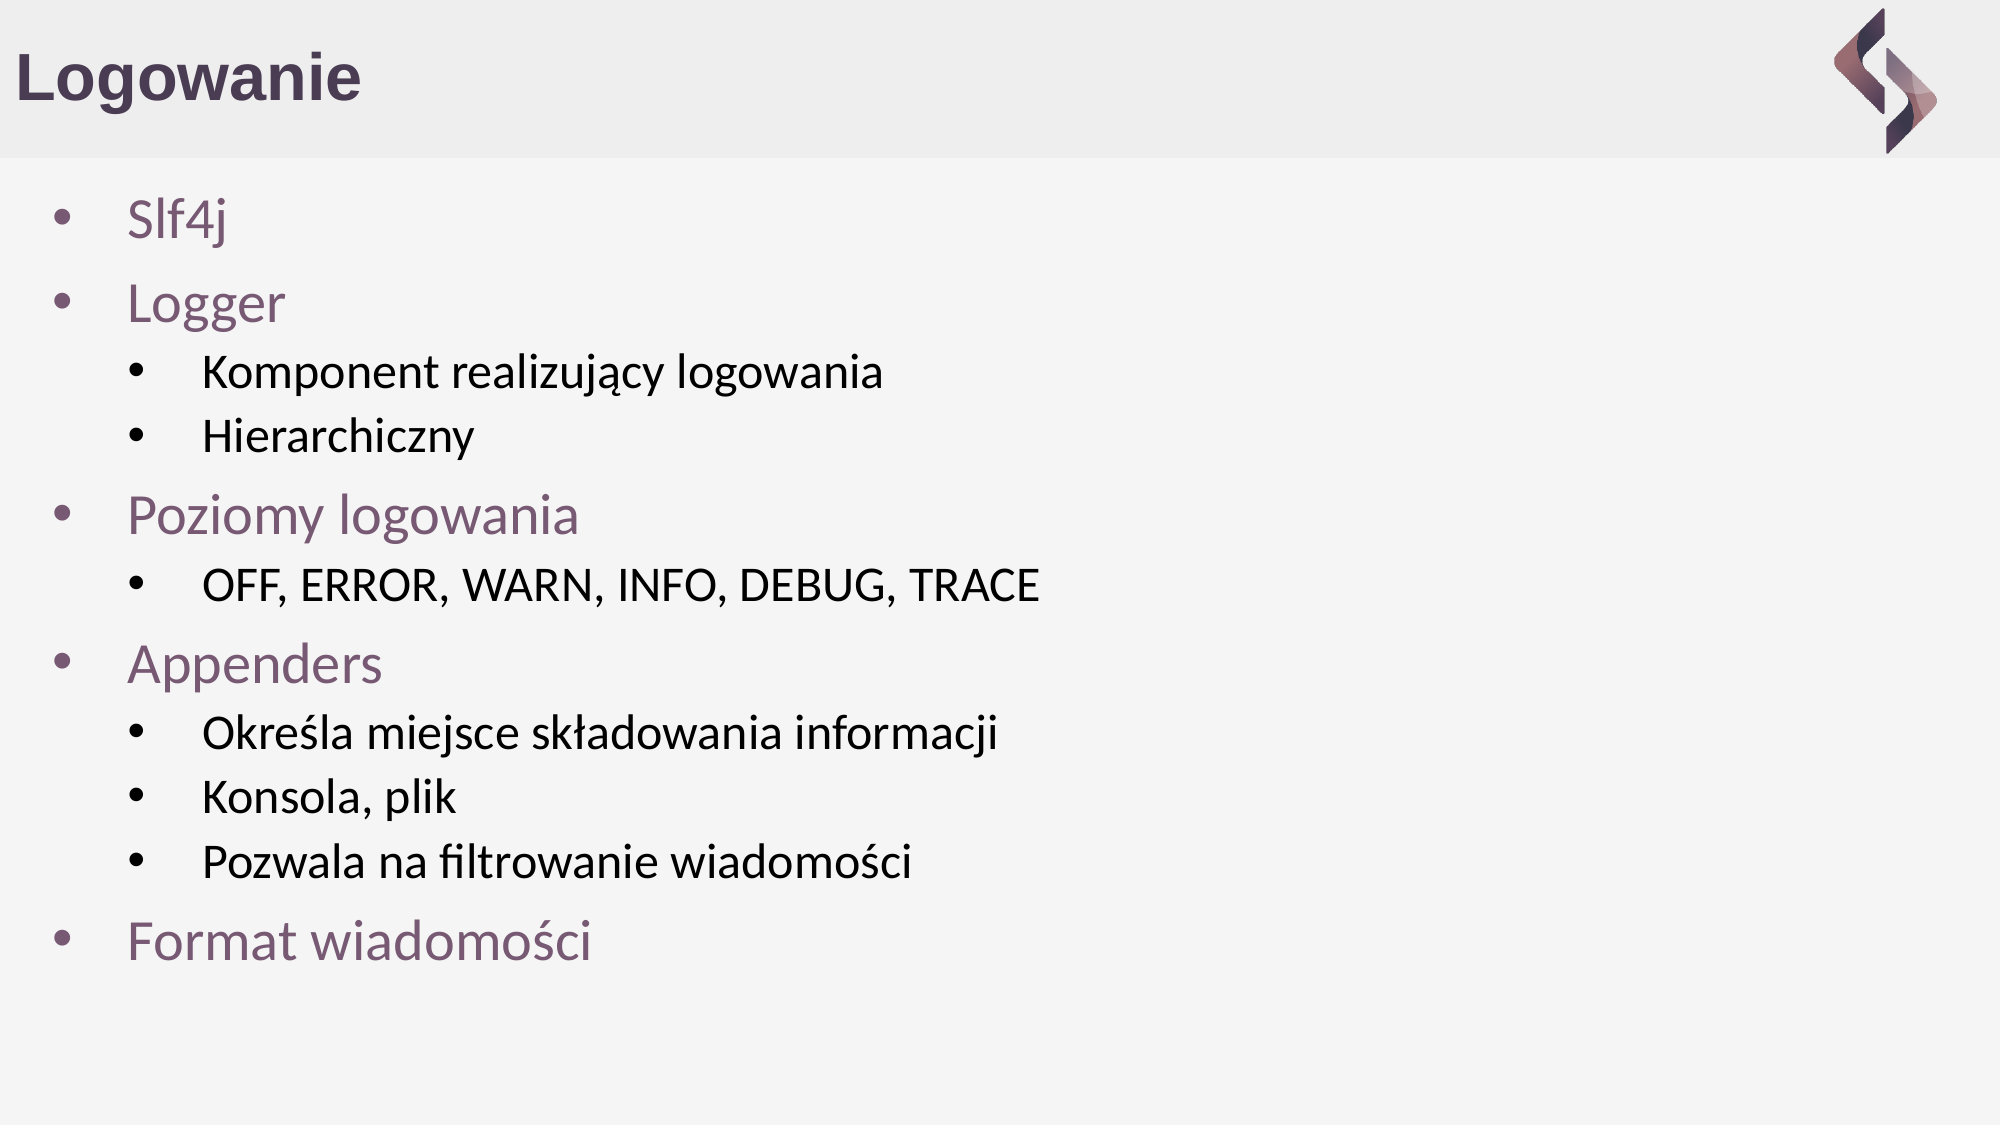

# Logowanie
Slf4j
Logger
Komponent realizujący logowania
Hierarchiczny
Poziomy logowania
OFF, ERROR, WARN, INFO, DEBUG, TRACE
Appenders
Określa miejsce składowania informacji
Konsola, plik
Pozwala na filtrowanie wiadomości
Format wiadomości